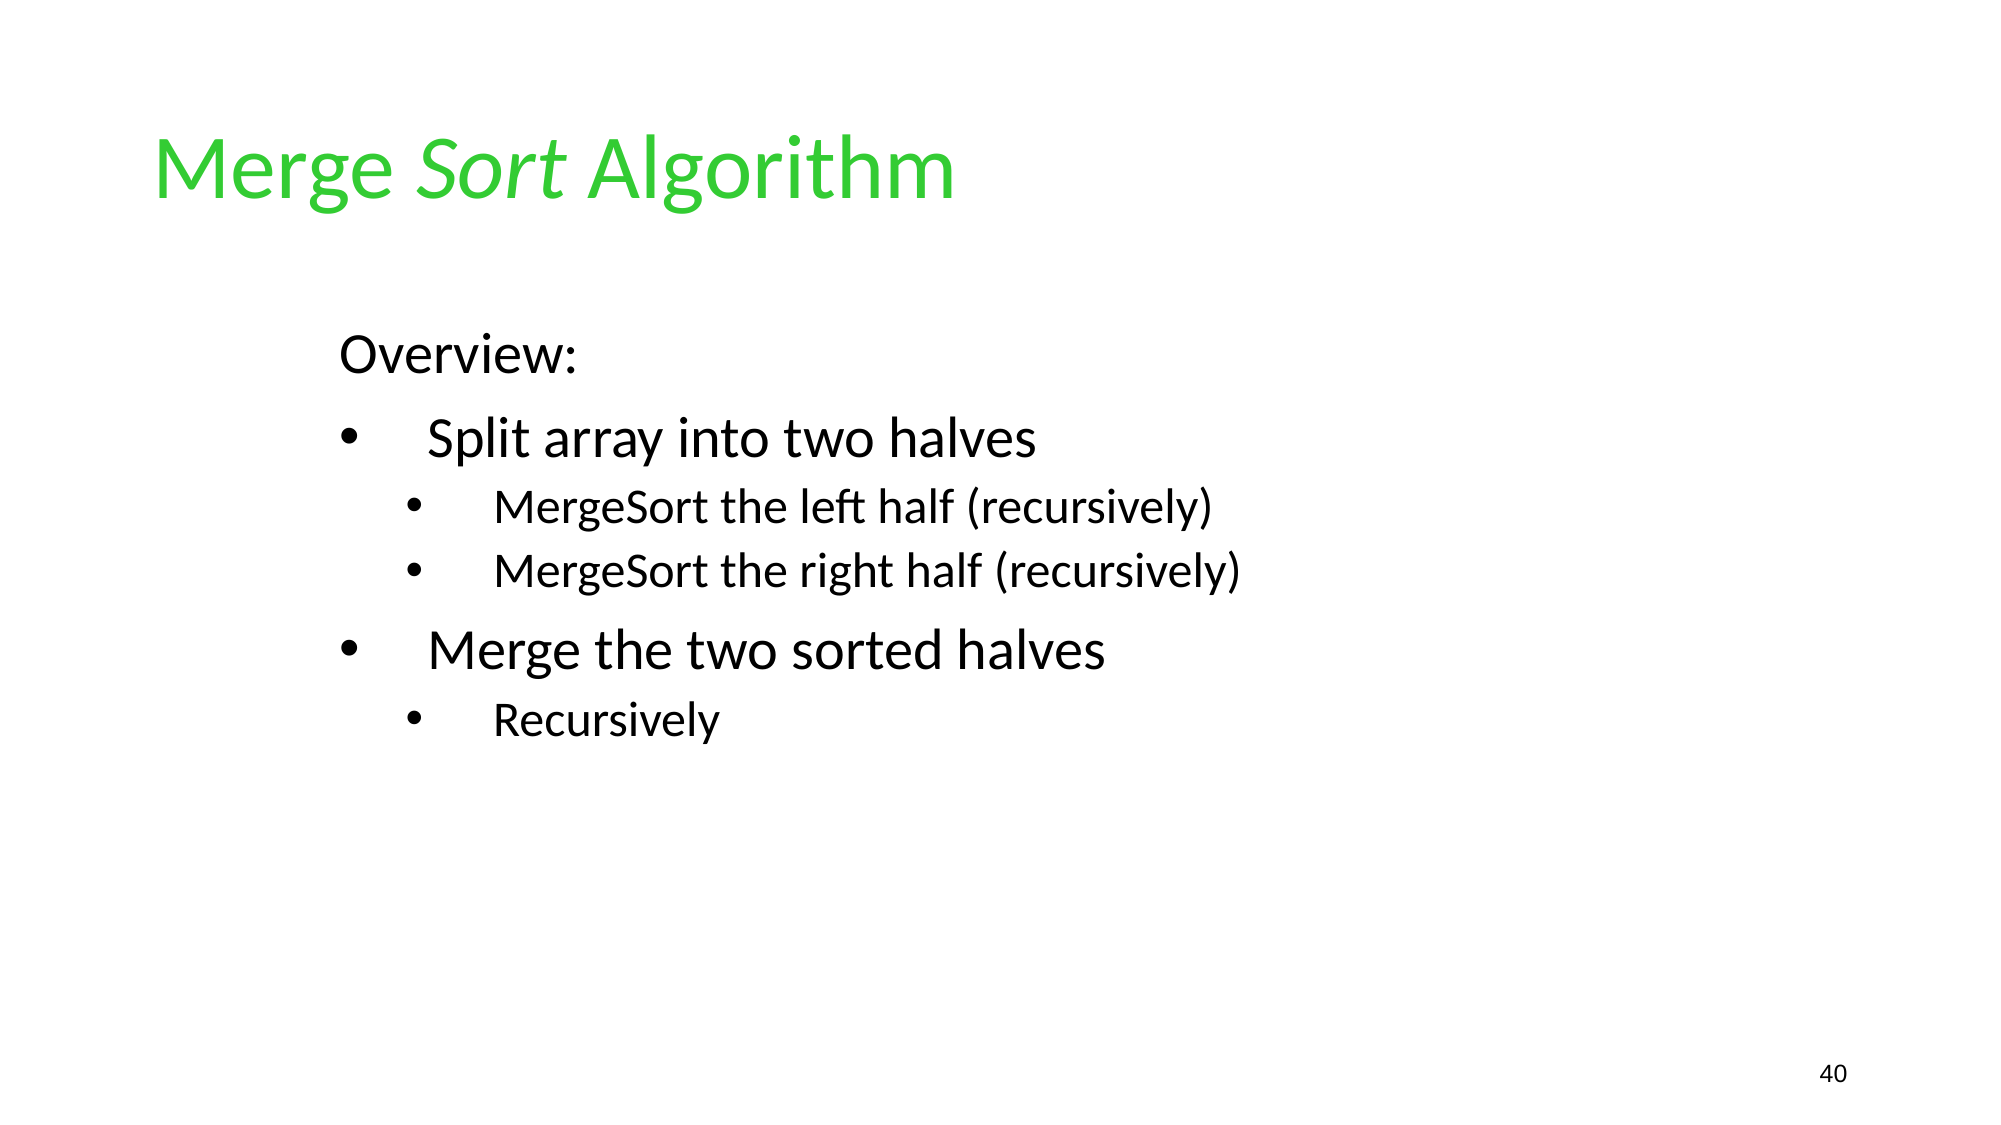

# Merge Sort Algorithm

Overview:
Split array into two halves
MergeSort the left half (recursively)
MergeSort the right half (recursively)
Merge the two sorted halves
Recursively
40